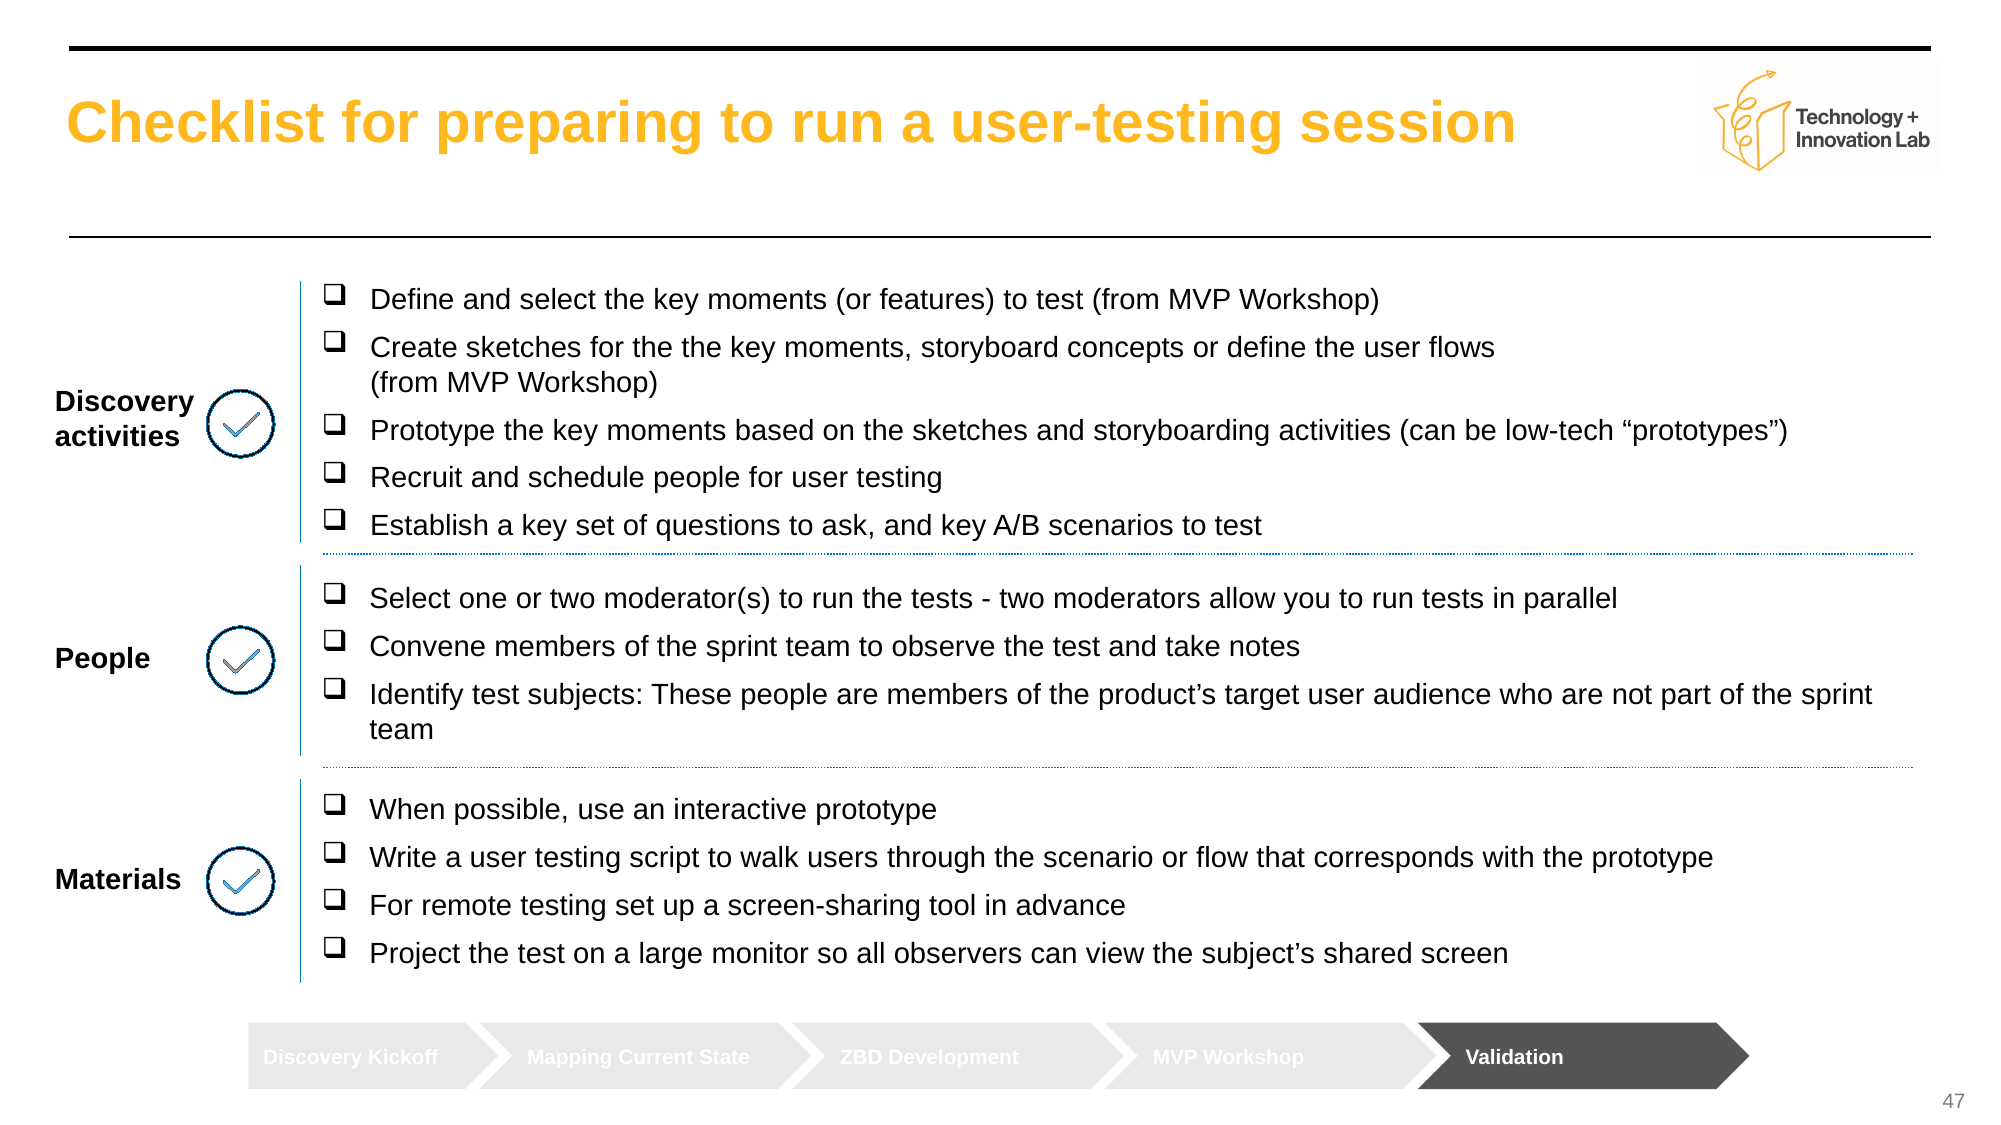

# Checklist for preparing to run a user-testing session
Define and select the key moments (or features) to test (from MVP Workshop)
Create sketches for the the key moments, storyboard concepts or define the user flows
(from MVP Workshop)
Prototype the key moments based on the sketches and storyboarding activities (can be low-tech “prototypes”)
Recruit and schedule people for user testing
Establish a key set of questions to ask, and key A/B scenarios to test
Discovery activities

Select one or two moderator(s) to run the tests - two moderators allow you to run tests in parallel
Convene members of the sprint team to observe the test and take notes
Identify test subjects: These people are members of the product’s target user audience who are not part of the sprint team

People

When possible, use an interactive prototype
Write a user testing script to walk users through the scenario or flow that corresponds with the prototype
For remote testing set up a screen-sharing tool in advance
Project the test on a large monitor so all observers can view the subject’s shared screen

Materials

Discovery Kickoff
Mapping Current State
ZBD Development
MVP Workshop
Validation